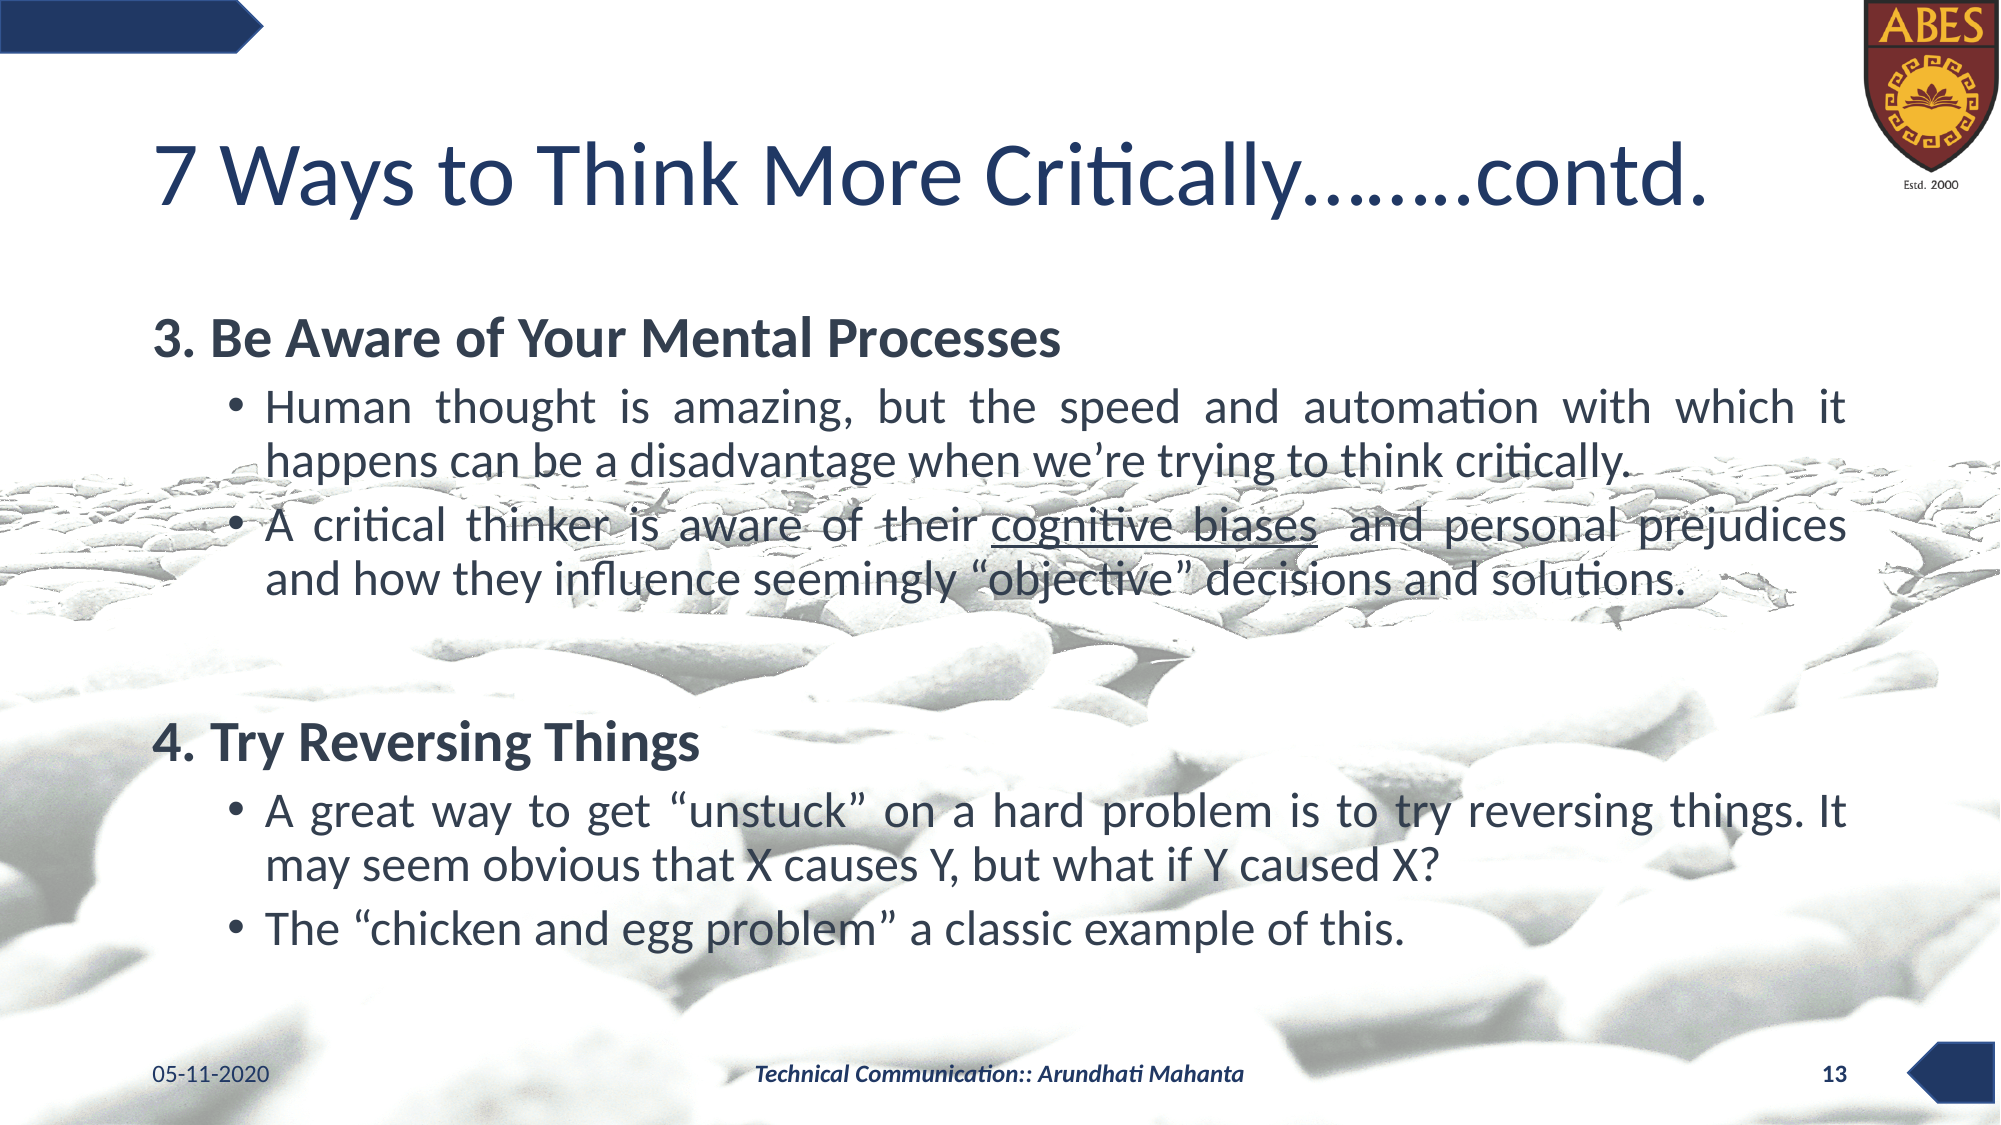

# 7 Ways to Think More Critically……..contd.
3. Be Aware of Your Mental Processes
Human thought is amazing, but the speed and automation with which it happens can be a disadvantage when we’re trying to think critically.
A critical thinker is aware of their cognitive biases  and personal prejudices and how they influence seemingly “objective” decisions and solutions.

4. Try Reversing Things
A great way to get “unstuck” on a hard problem is to try reversing things. It may seem obvious that X causes Y, but what if Y caused X?
The “chicken and egg problem” a classic example of this.

05-11-2020
Technical Communication:: Arundhati Mahanta
13